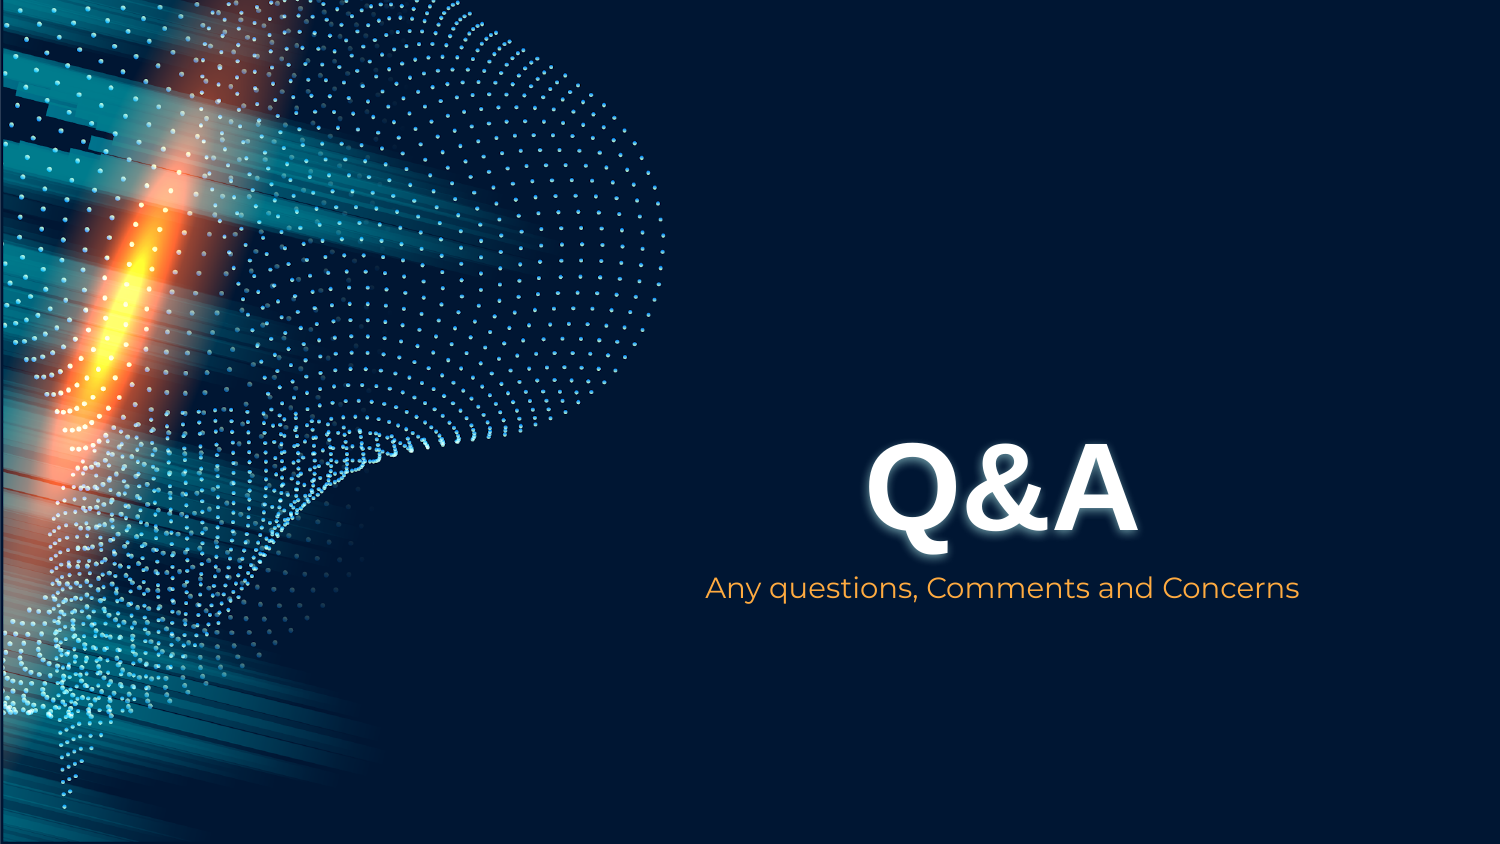

# Q&A
Any questions, Comments and Concerns